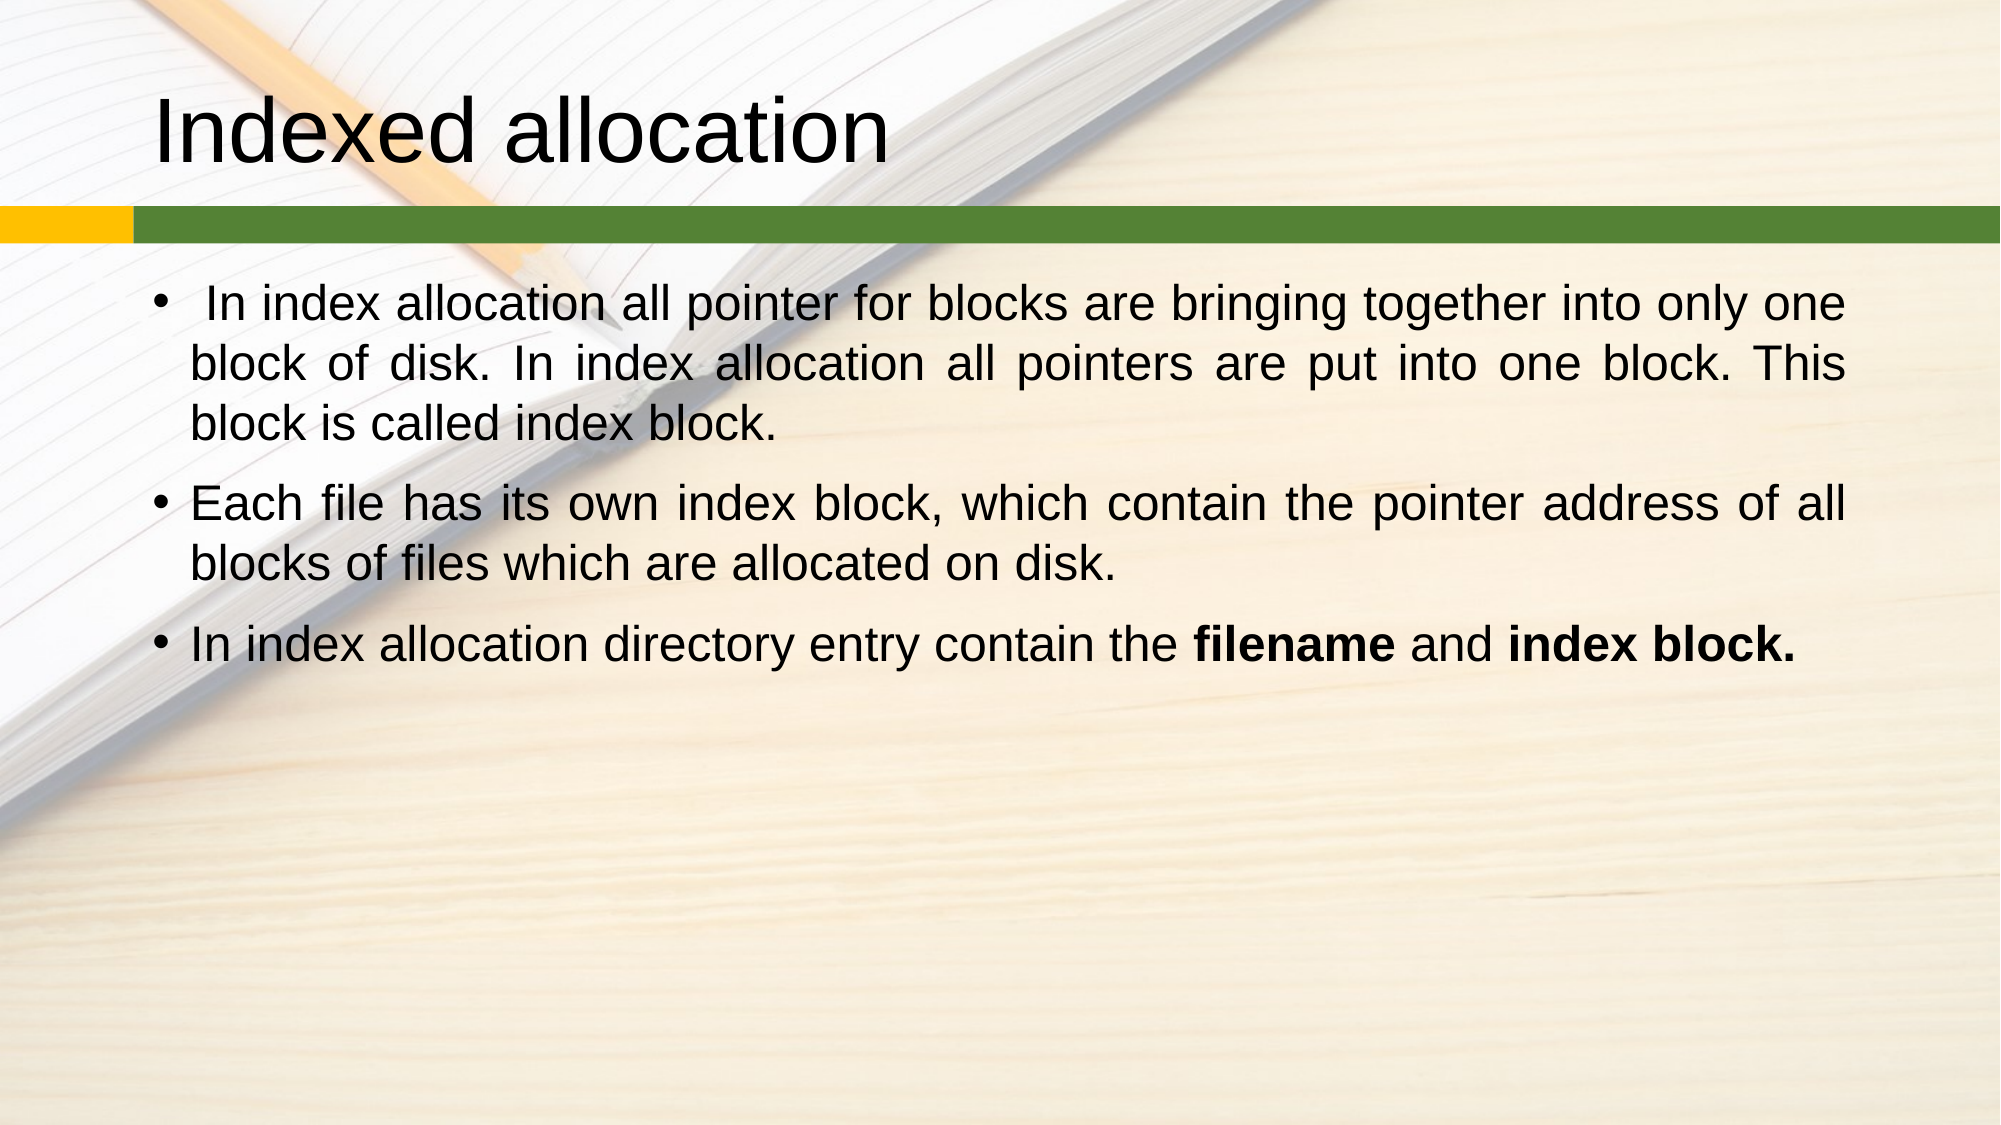

# Indexed allocation
 In index allocation all pointer for blocks are bringing together into only one block of disk. In index allocation all pointers are put into one block. This block is called index block.
Each file has its own index block, which contain the pointer address of all blocks of files which are allocated on disk.
In index allocation directory entry contain the filename and index block.